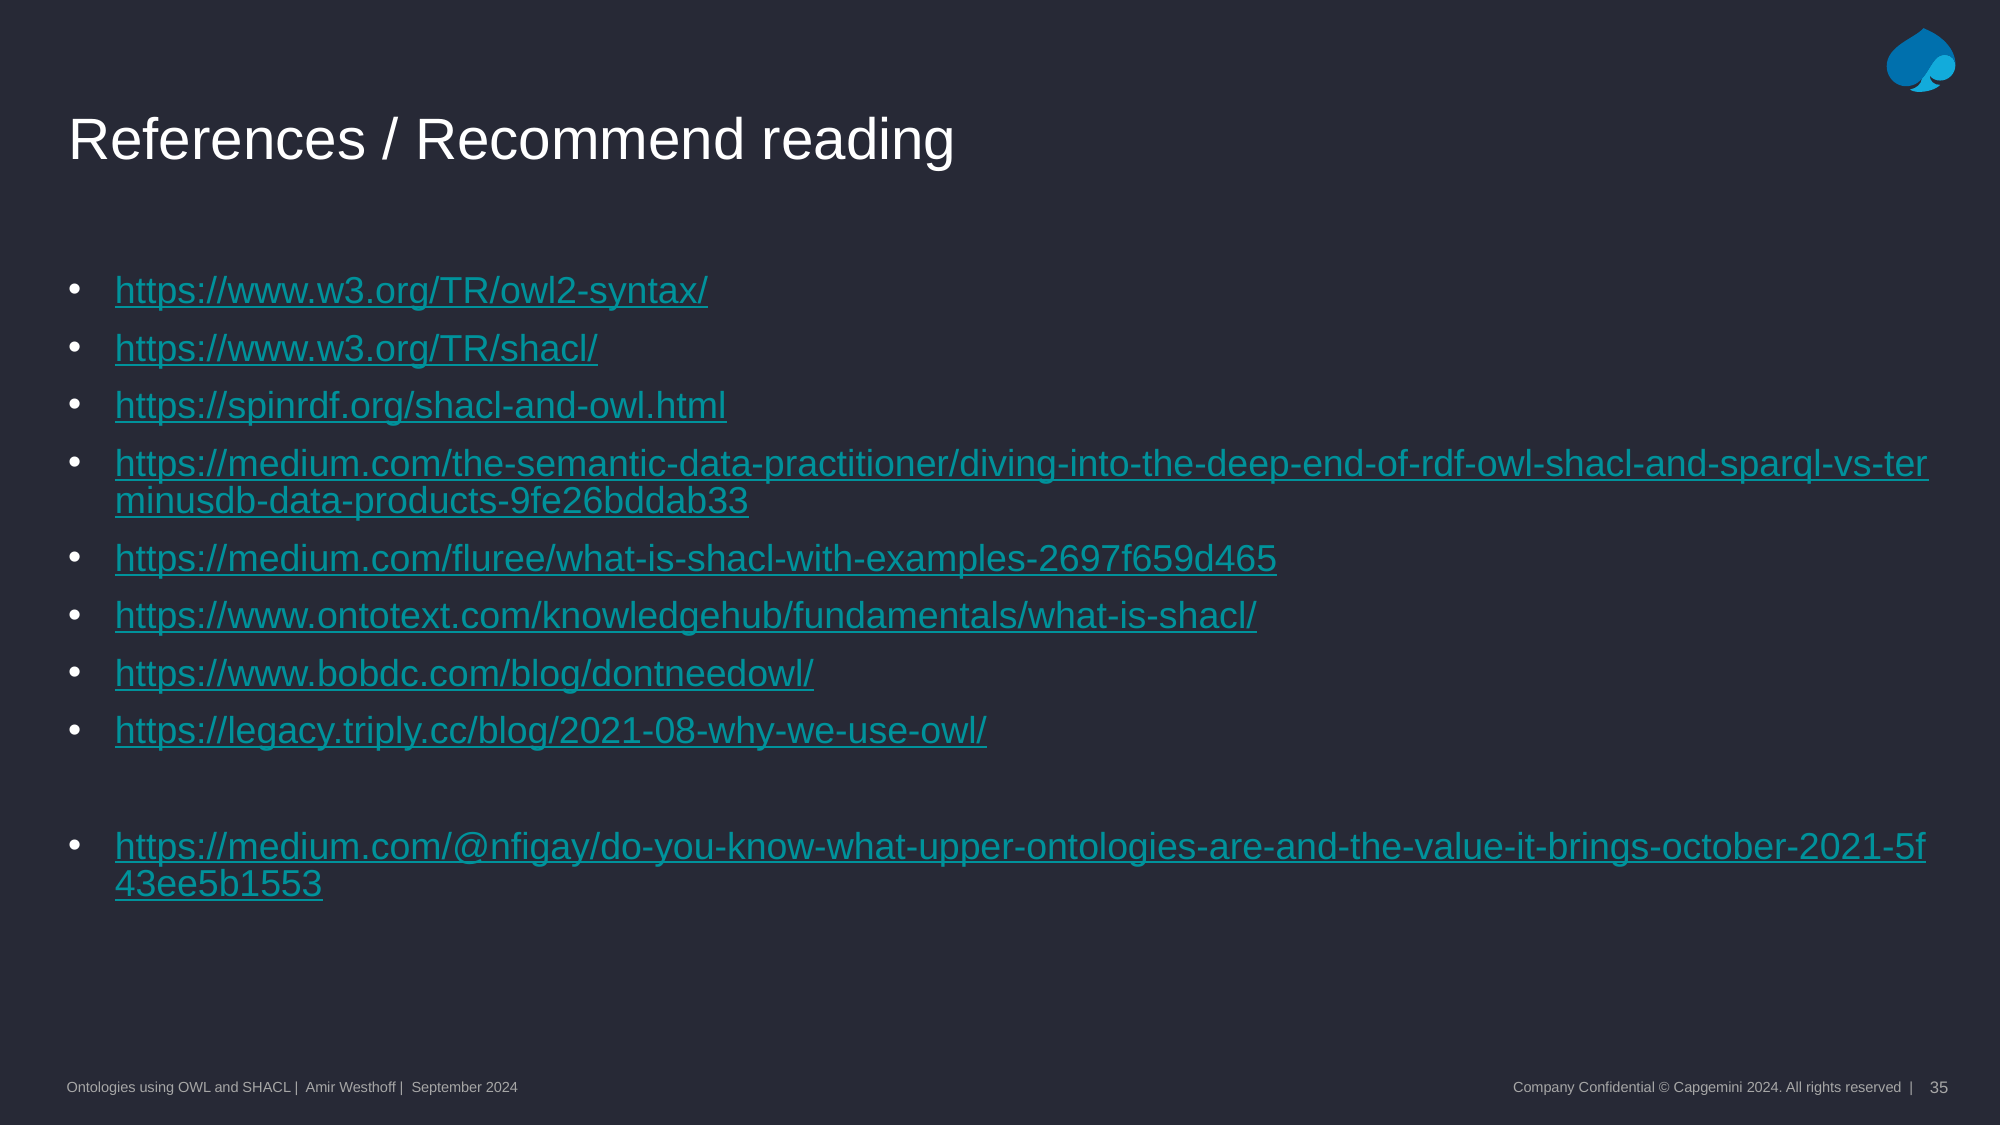

# References / Recommend reading

https://www.w3.org/TR/owl2-syntax/
https://www.w3.org/TR/shacl/
https://spinrdf.org/shacl-and-owl.html
https://medium.com/the-semantic-data-practitioner/diving-into-the-deep-end-of-rdf-owl-shacl-and-sparql-vs-terminusdb-data-products-9fe26bddab33
https://medium.com/fluree/what-is-shacl-with-examples-2697f659d465
https://www.ontotext.com/knowledgehub/fundamentals/what-is-shacl/
https://www.bobdc.com/blog/dontneedowl/
https://legacy.triply.cc/blog/2021-08-why-we-use-owl/

https://medium.com/@nfigay/do-you-know-what-upper-ontologies-are-and-the-value-it-brings-october-2021-5f43ee5b1553